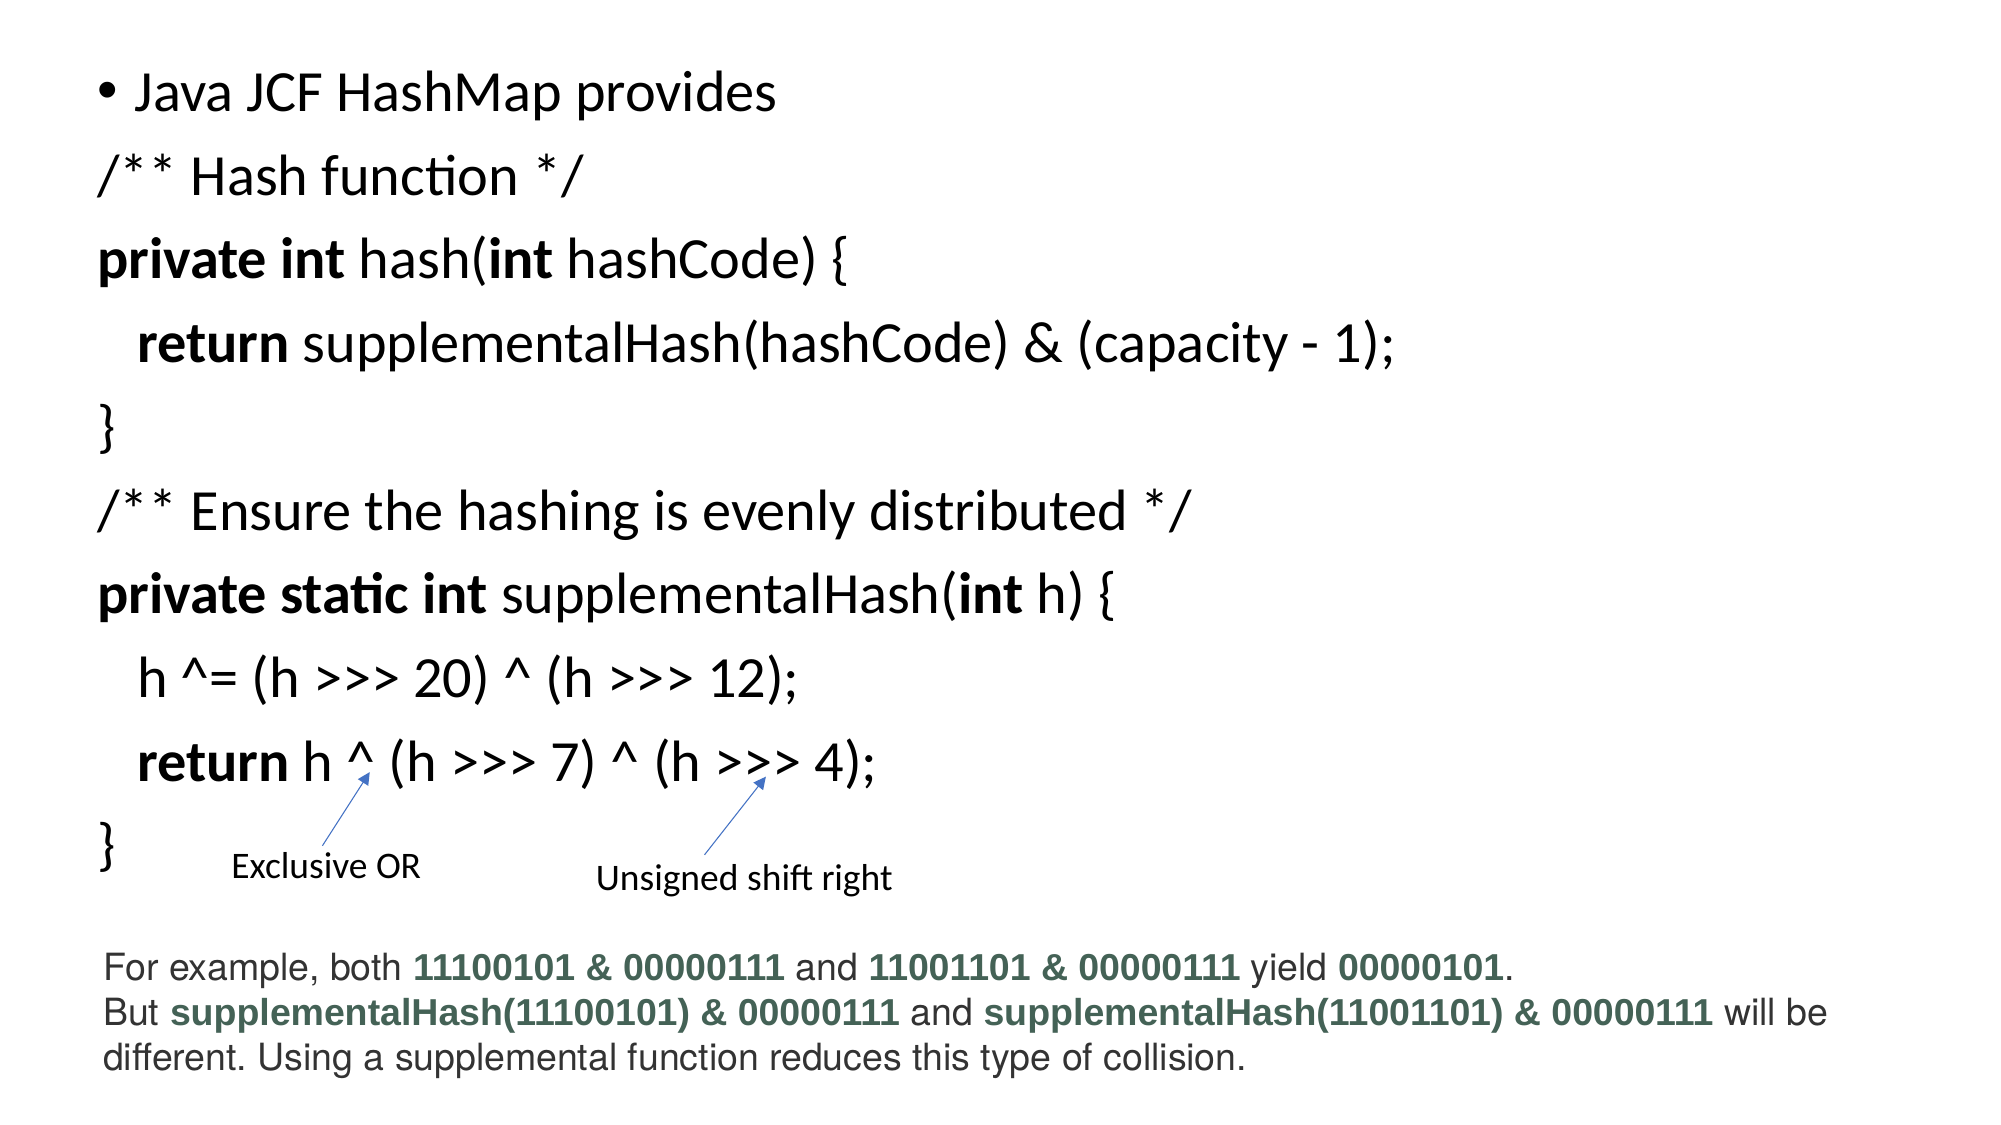

Java JCF HashMap provides
/** Hash function */
private int hash(int hashCode) {
   return supplementalHash(hashCode) & (capacity - 1);
}
/** Ensure the hashing is evenly distributed */
private static int supplementalHash(int h) {
   h ^= (h >>> 20) ^ (h >>> 12);
   return h ^ (h >>> 7) ^ (h >>> 4);
}

Exclusive OR
Unsigned shift right
For example, both 11100101 & 00000111 and 11001101 & 00000111 yield 00000101. But supplementalHash(11100101) & 00000111 and supplementalHash(11001101) & 00000111 will be different. Using a supplemental function reduces this type of collision.